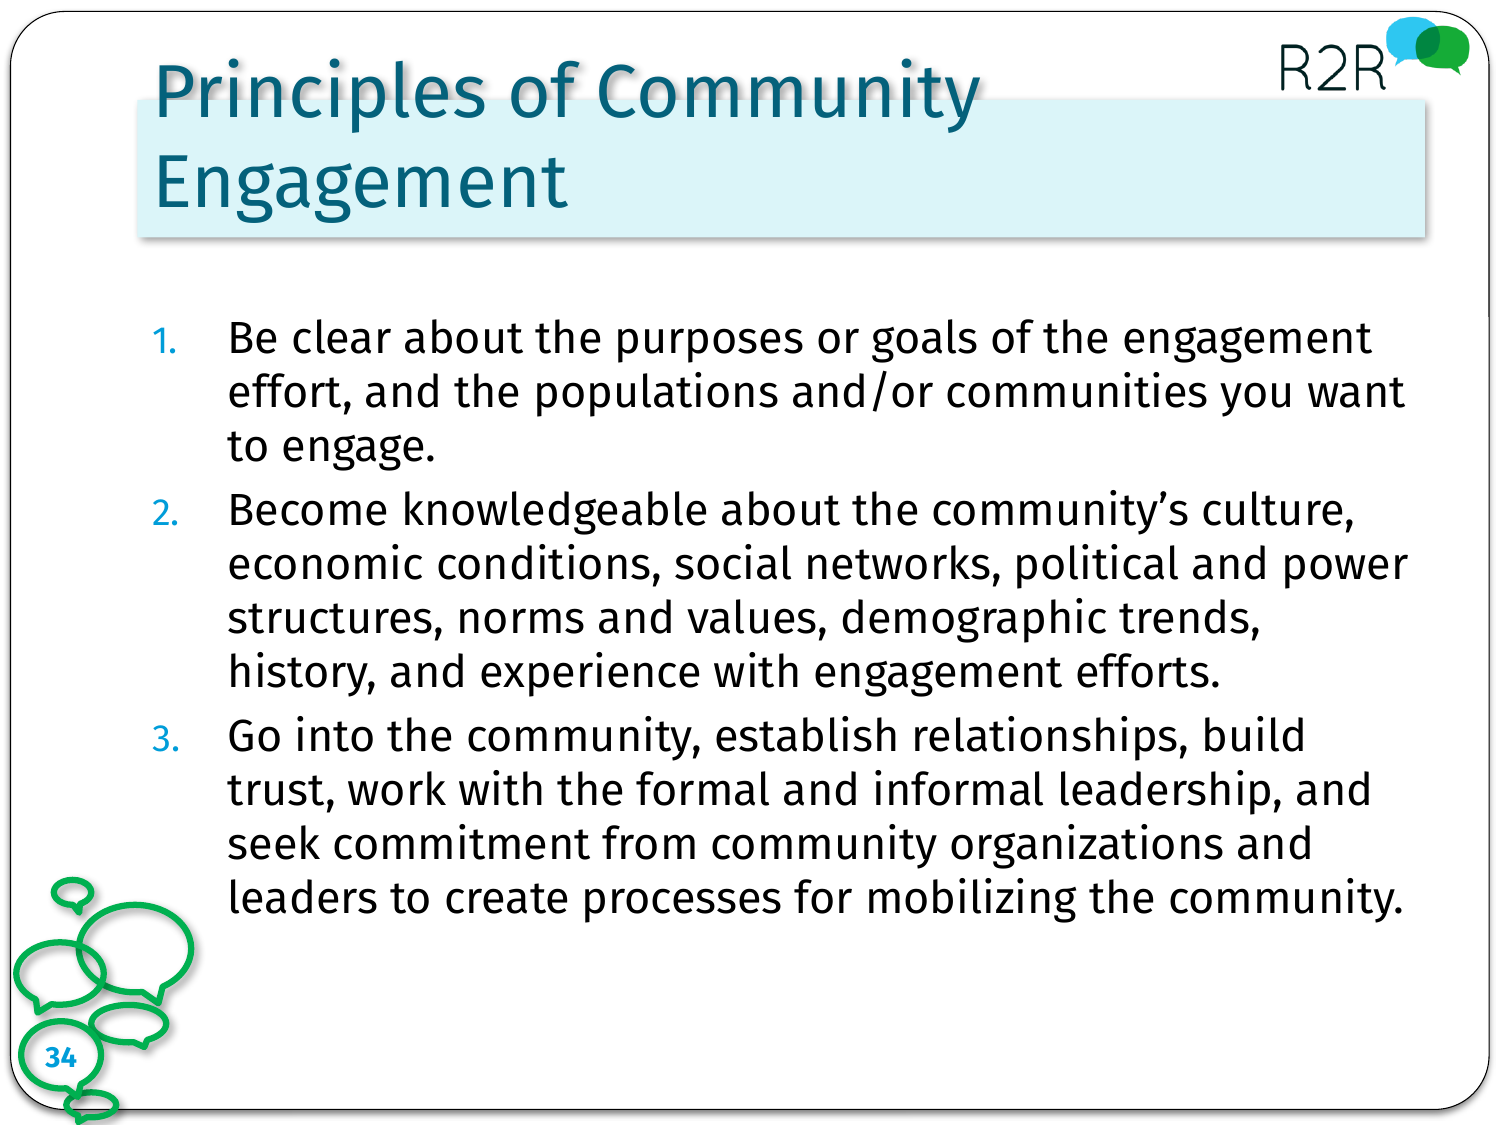

# Principles of Community Engagement

Be clear about the purposes or goals of the engagement effort, and the populations and/or communities you want to engage.
Become knowledgeable about the community’s culture, economic conditions, social networks, political and power structures, norms and values, demographic trends, history, and experience with engagement efforts.
Go into the community, establish relationships, build trust, work with the formal and informal leadership, and seek commitment from community organizations and leaders to create processes for mobilizing the community.

34